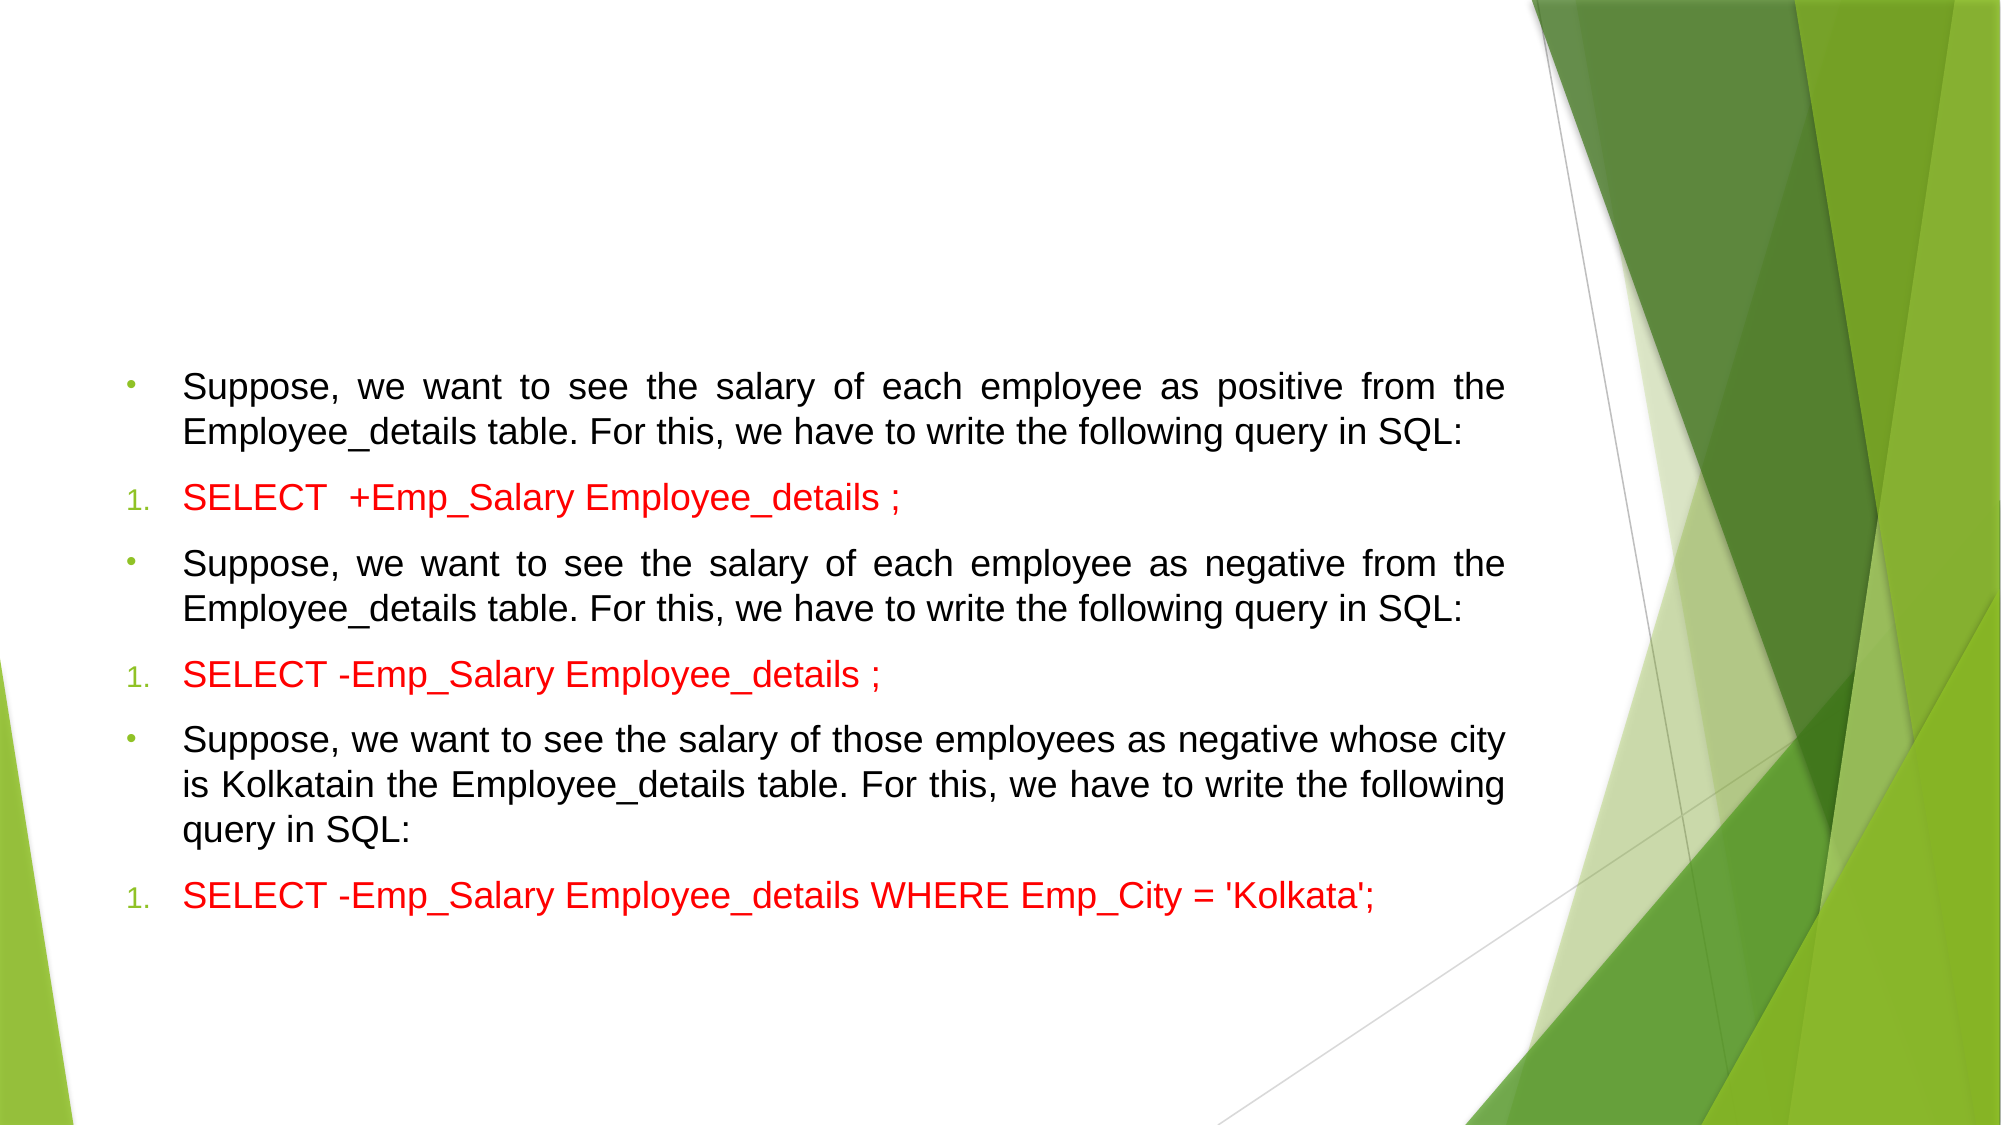

#
Suppose, we want to see the salary of each employee as positive from the Employee_details table. For this, we have to write the following query in SQL:
SELECT  +Emp_Salary Employee_details ;
Suppose, we want to see the salary of each employee as negative from the Employee_details table. For this, we have to write the following query in SQL:
SELECT -Emp_Salary Employee_details ;
Suppose, we want to see the salary of those employees as negative whose city is Kolkatain the Employee_details table. For this, we have to write the following query in SQL:
SELECT -Emp_Salary Employee_details WHERE Emp_City = 'Kolkata';